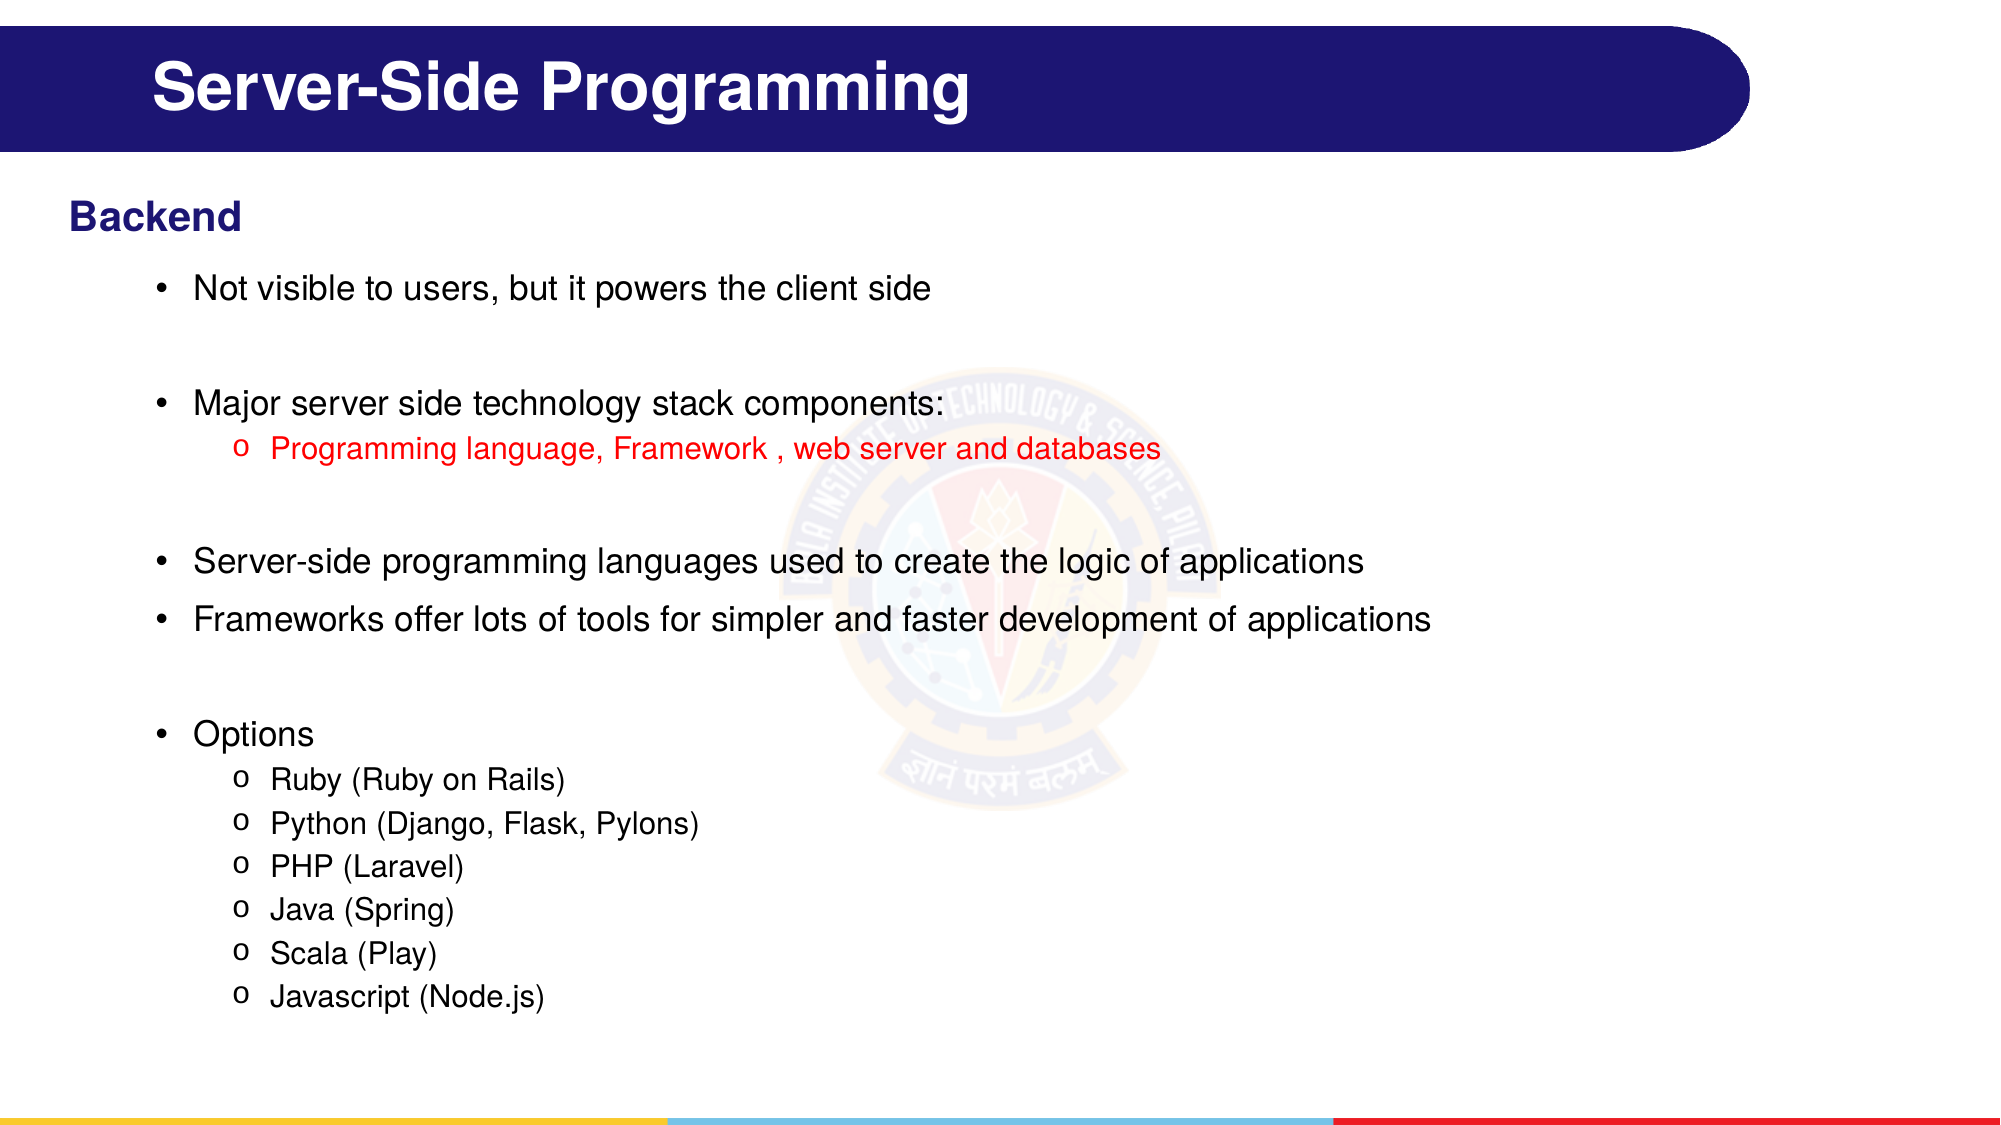

# Server-Side Programming
Backend
Not visible to users, but it powers the client side

Major server side technology stack components:
Programming language, Framework , web server and databases

Server-side programming languages used to create the logic of applications
Frameworks offer lots of tools for simpler and faster development of applications

Options
Ruby (Ruby on Rails)
Python (Django, Flask, Pylons)
PHP (Laravel)
Java (Spring)
Scala (Play)
Javascript (Node.js)